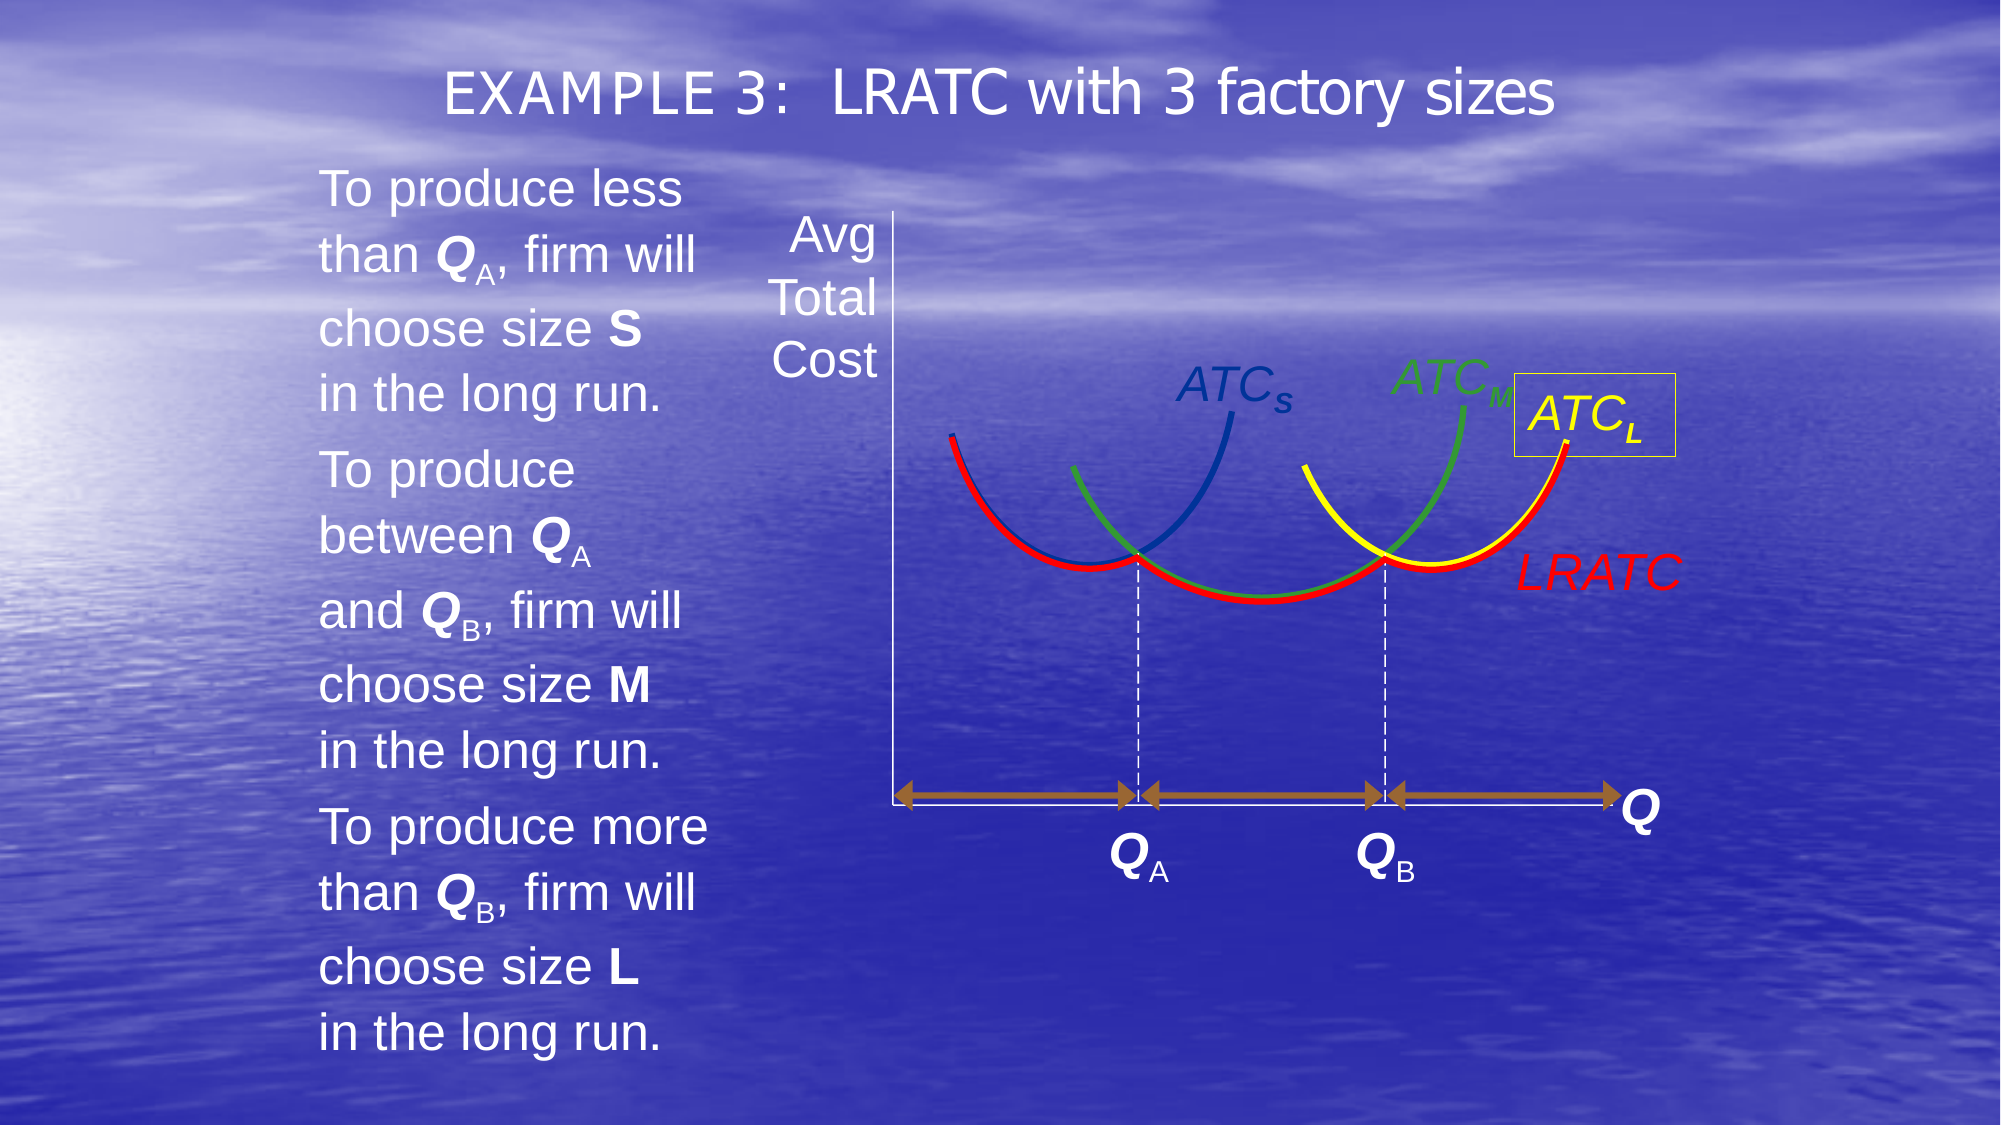

EXAMPLE 3:  LRATC with 3 factory sizes
To produce less than QA, firm will choose size S
in the long run.
To produce between QA
and QB, firm will choose size M
in the long run.
To produce more than QB, firm will choose size L
in the long run.
Avg
Total
Cost

Q
ATCM

ATCS

ATCL

LRATC

QA

QB